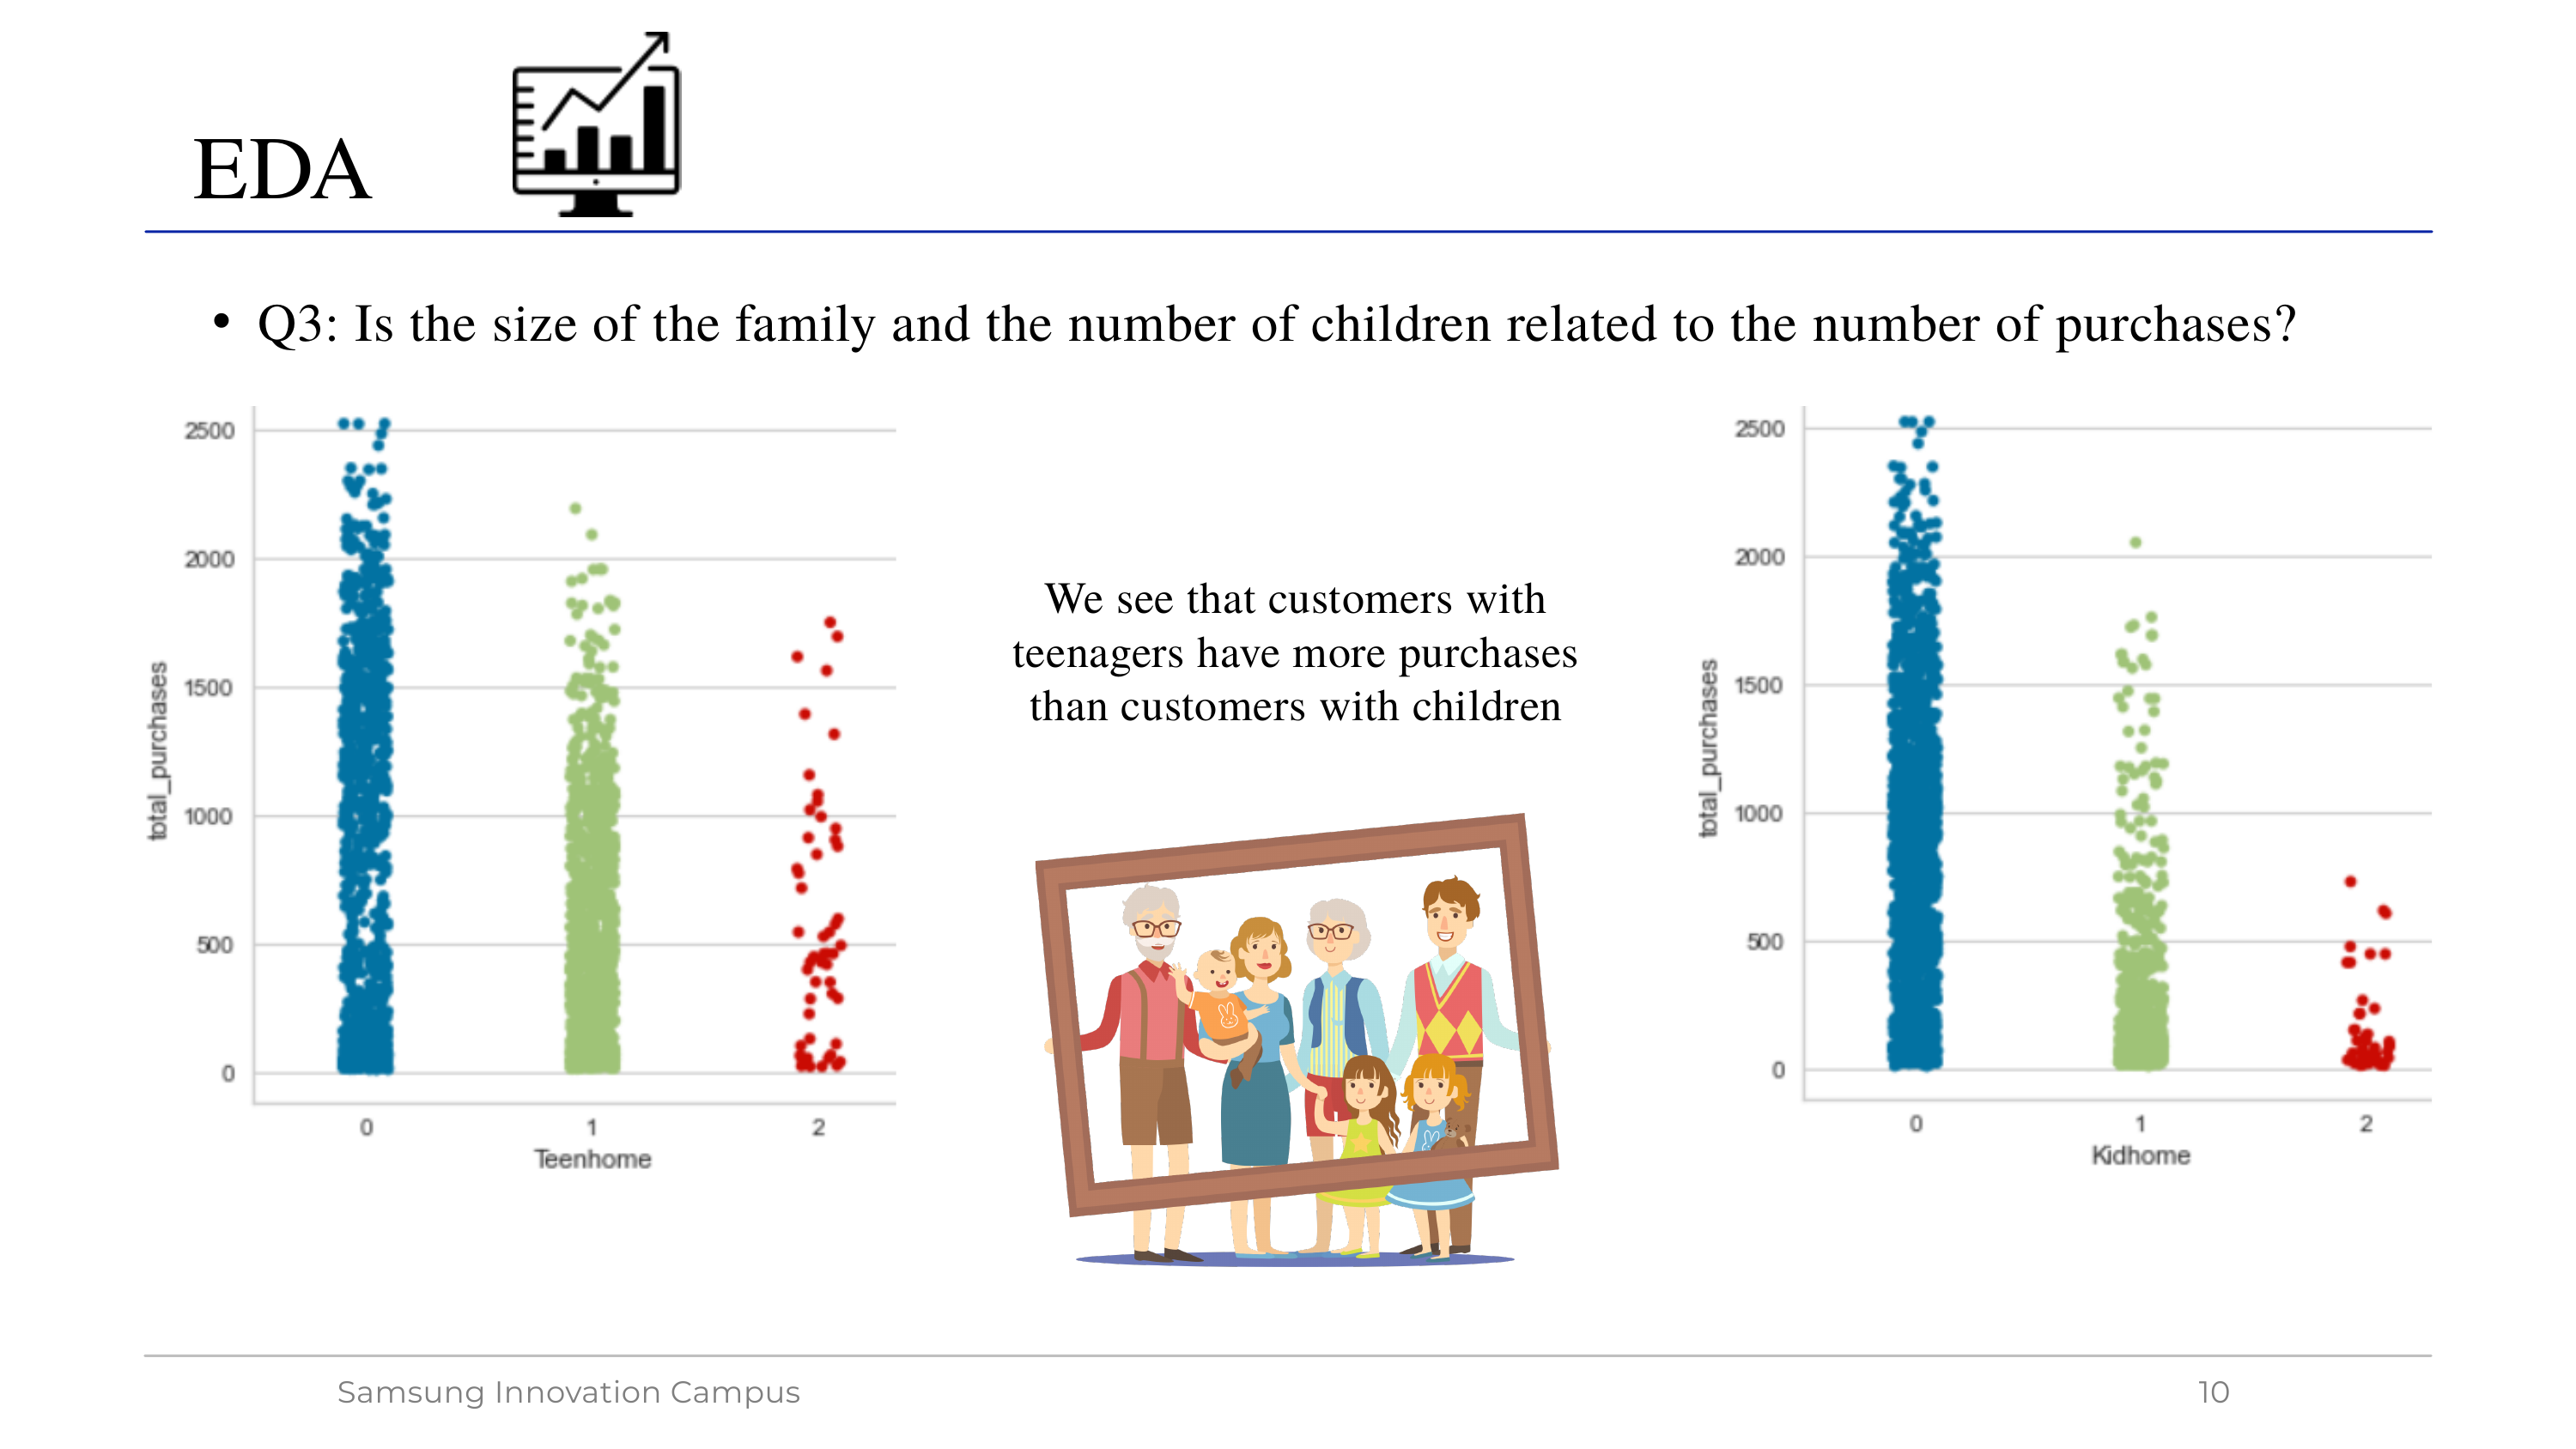

EDA

Q3: Is the size of the family and the number of children related to the number of purchases?

We see that customers with teenagers have more purchases than customers with children

Samsung Innovation Campus
10